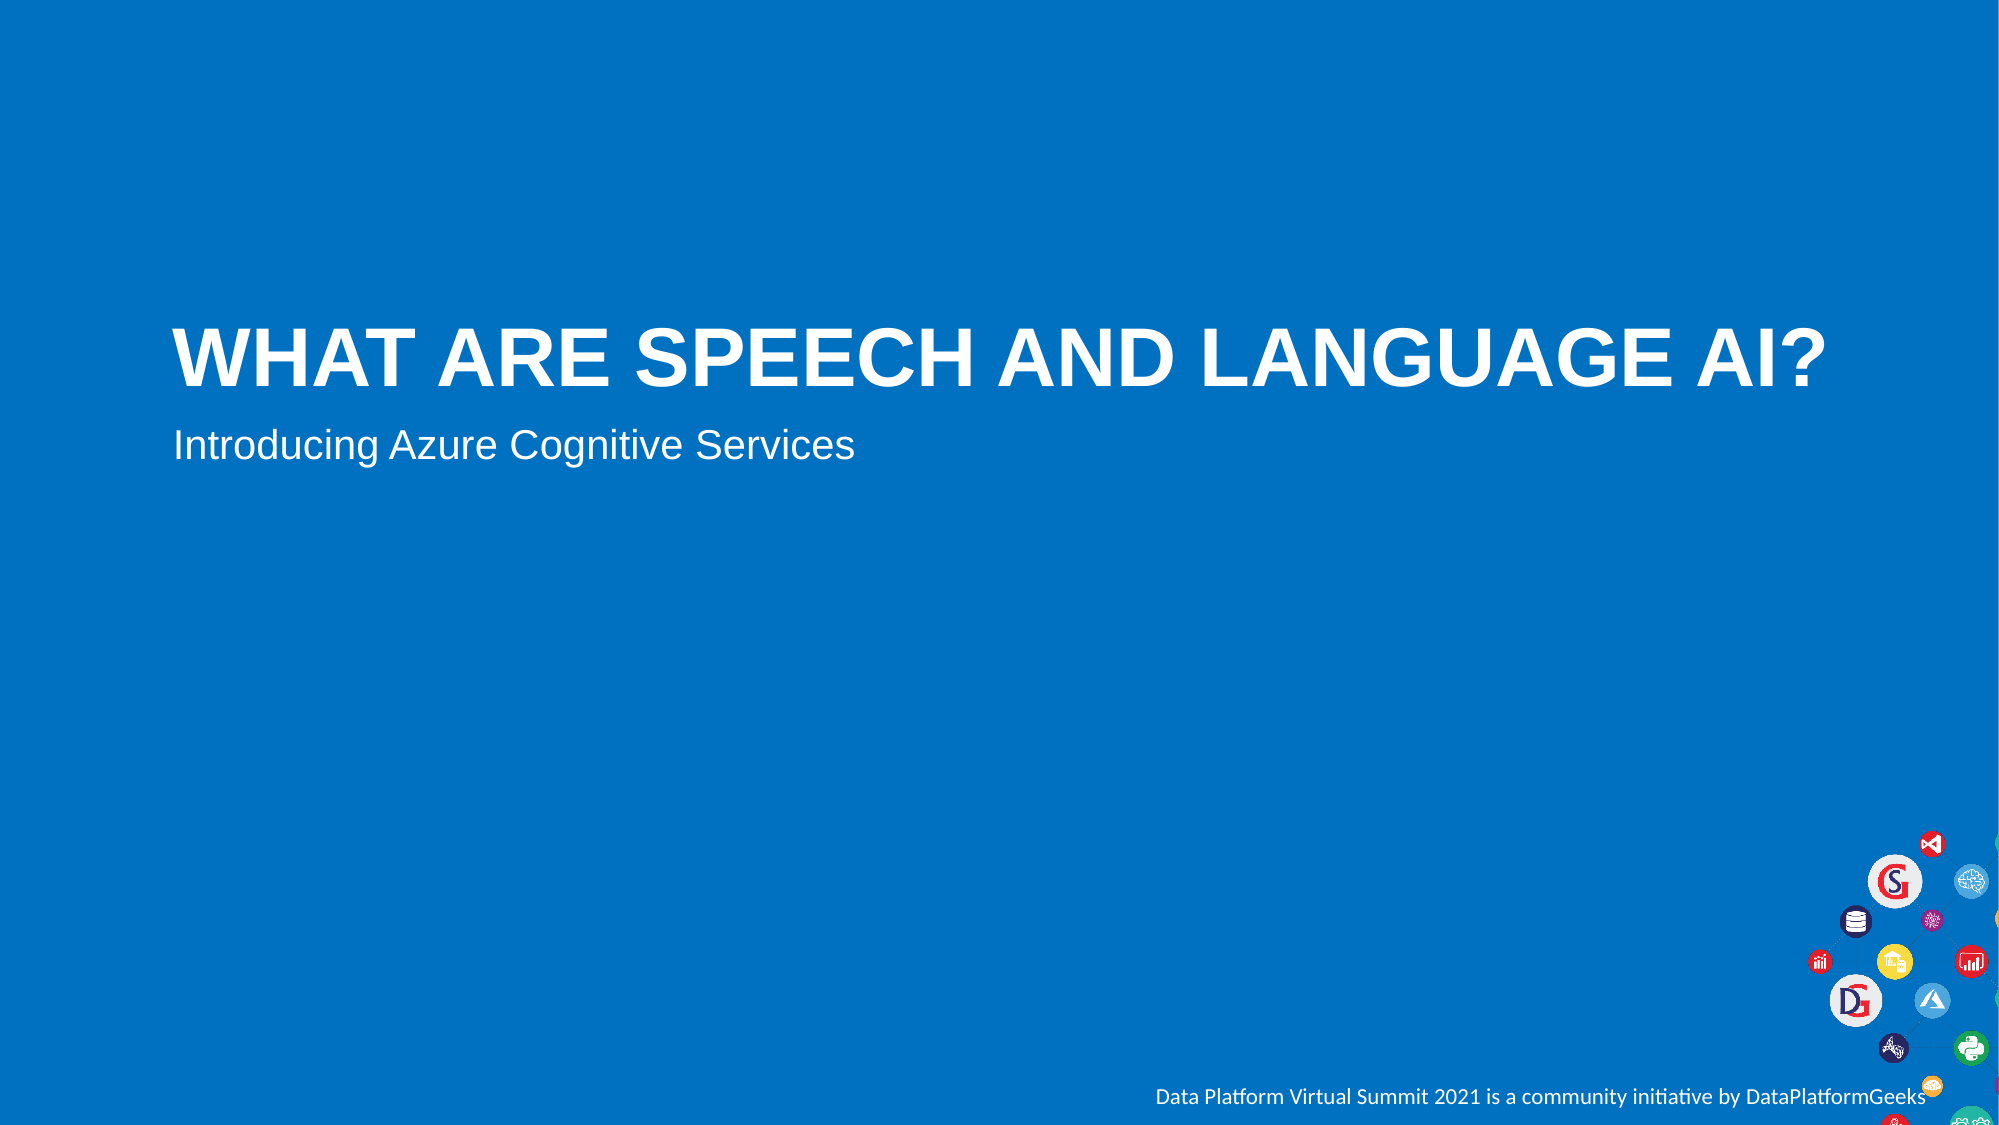

# What are speech AND LANGUAGE ai?
Introducing Azure Cognitive Services